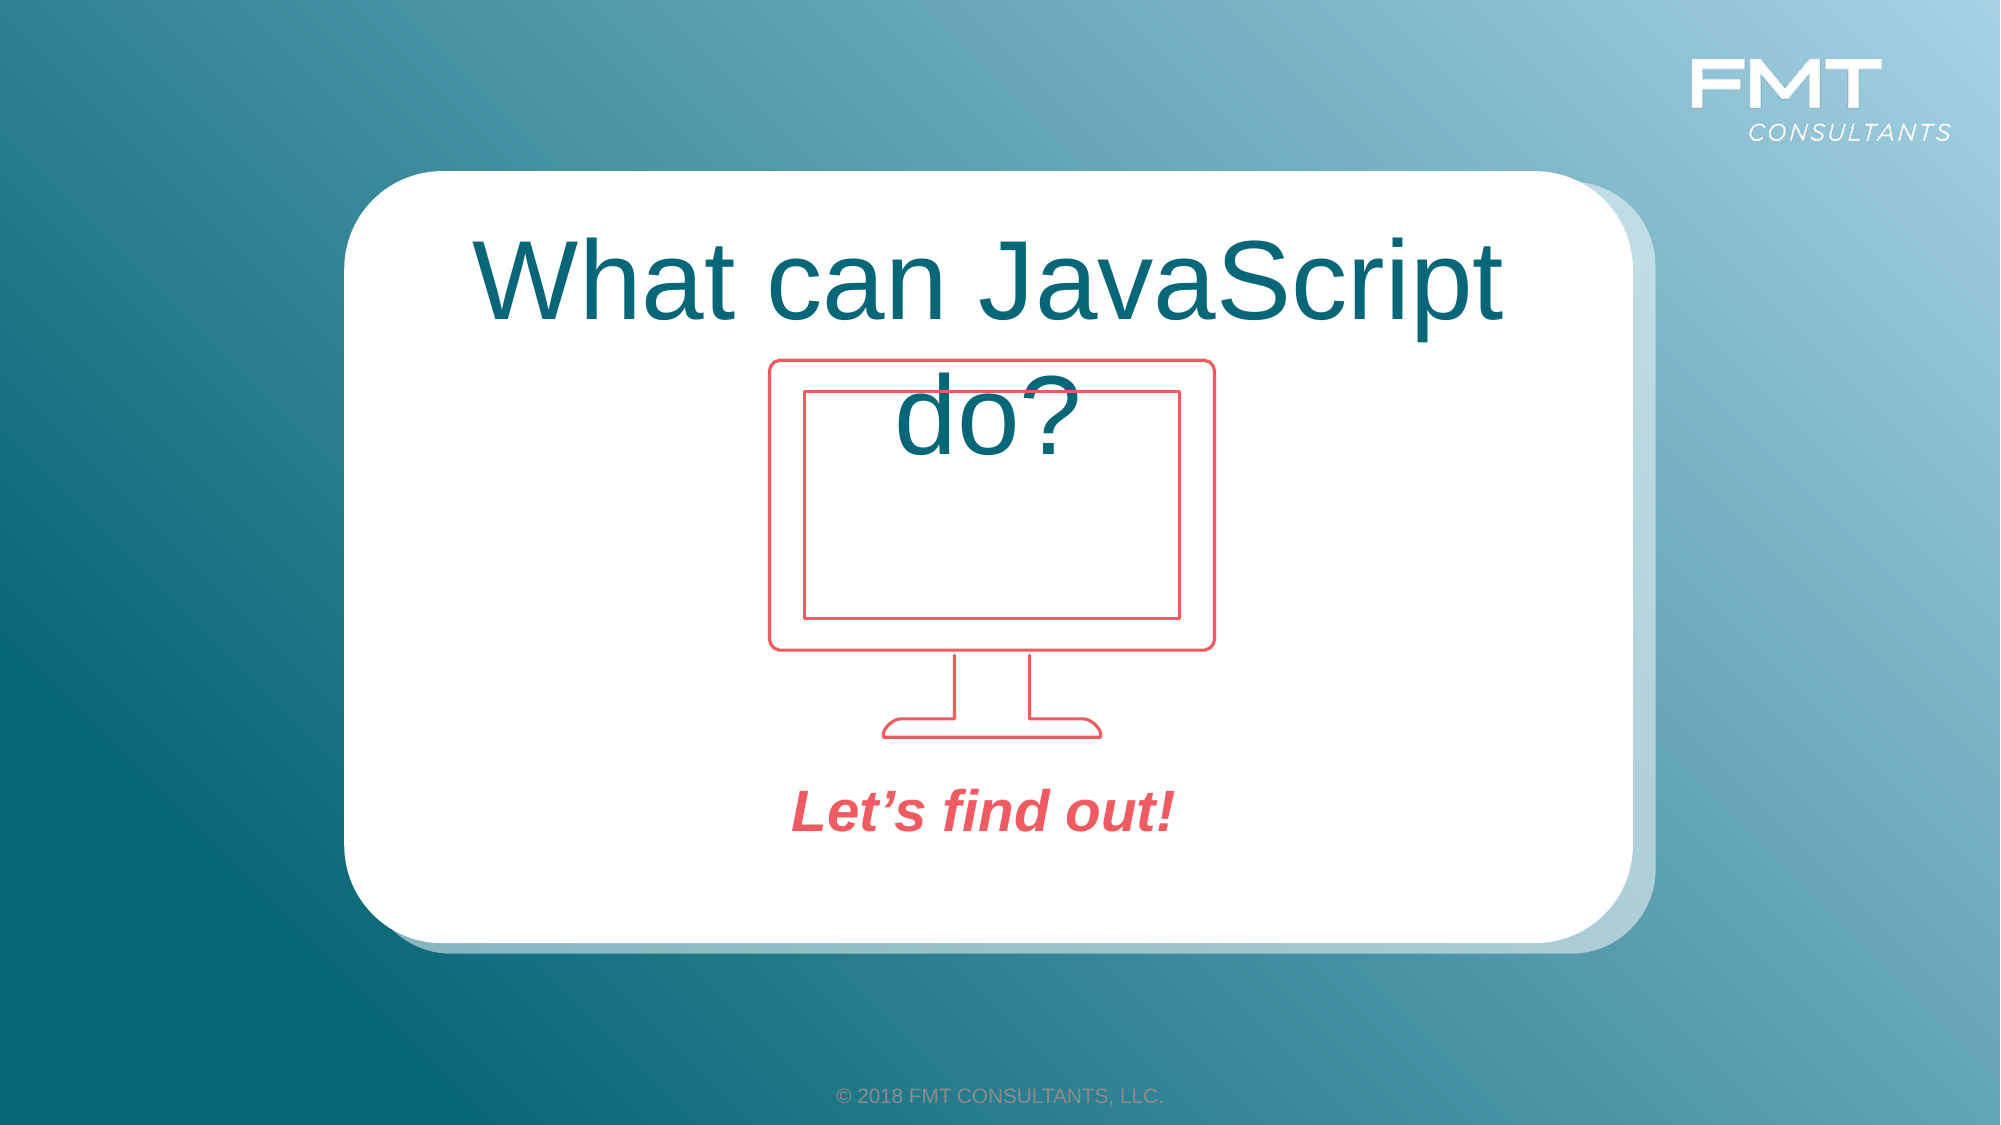

What can JavaScript do?

Let’s find out!
© 2018 FMT CONSULTANTS, LLC.